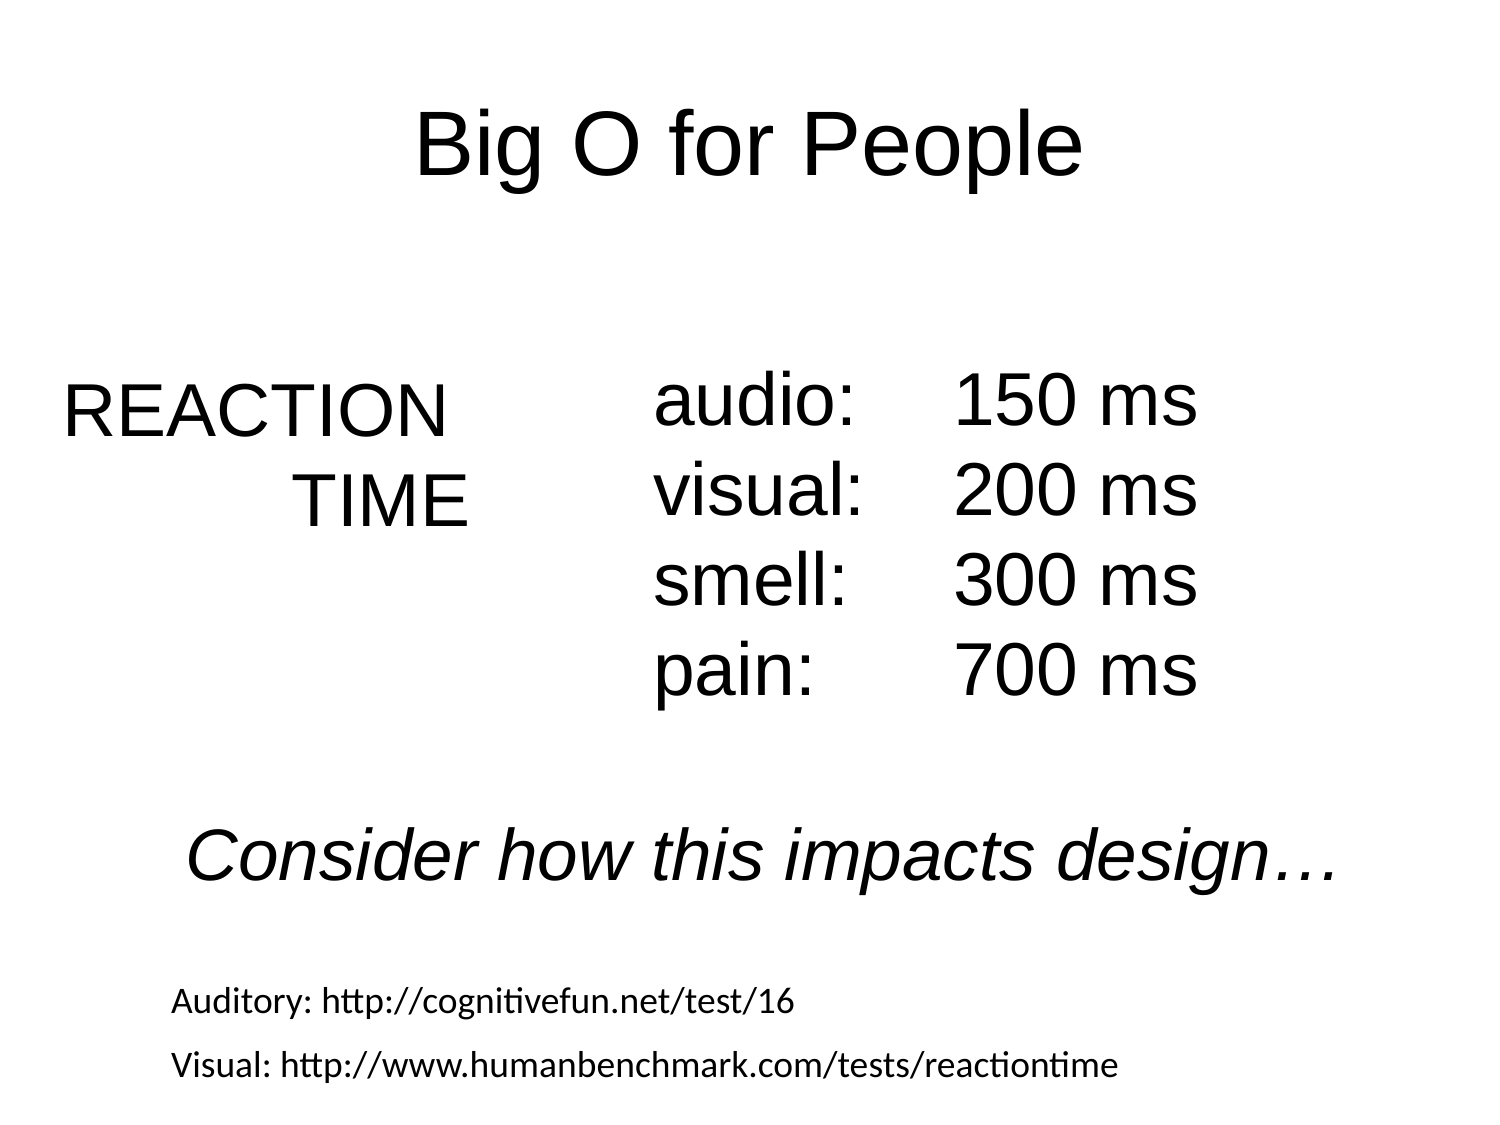

# Big O for People

REACTION
TIME
audio:	150 ms
visual: 	200 ms
smell: 	300 ms
pain: 	700 ms
Consider how this impacts design…
Auditory: http://cognitivefun.net/test/16
Visual: http://www.humanbenchmark.com/tests/reactiontime